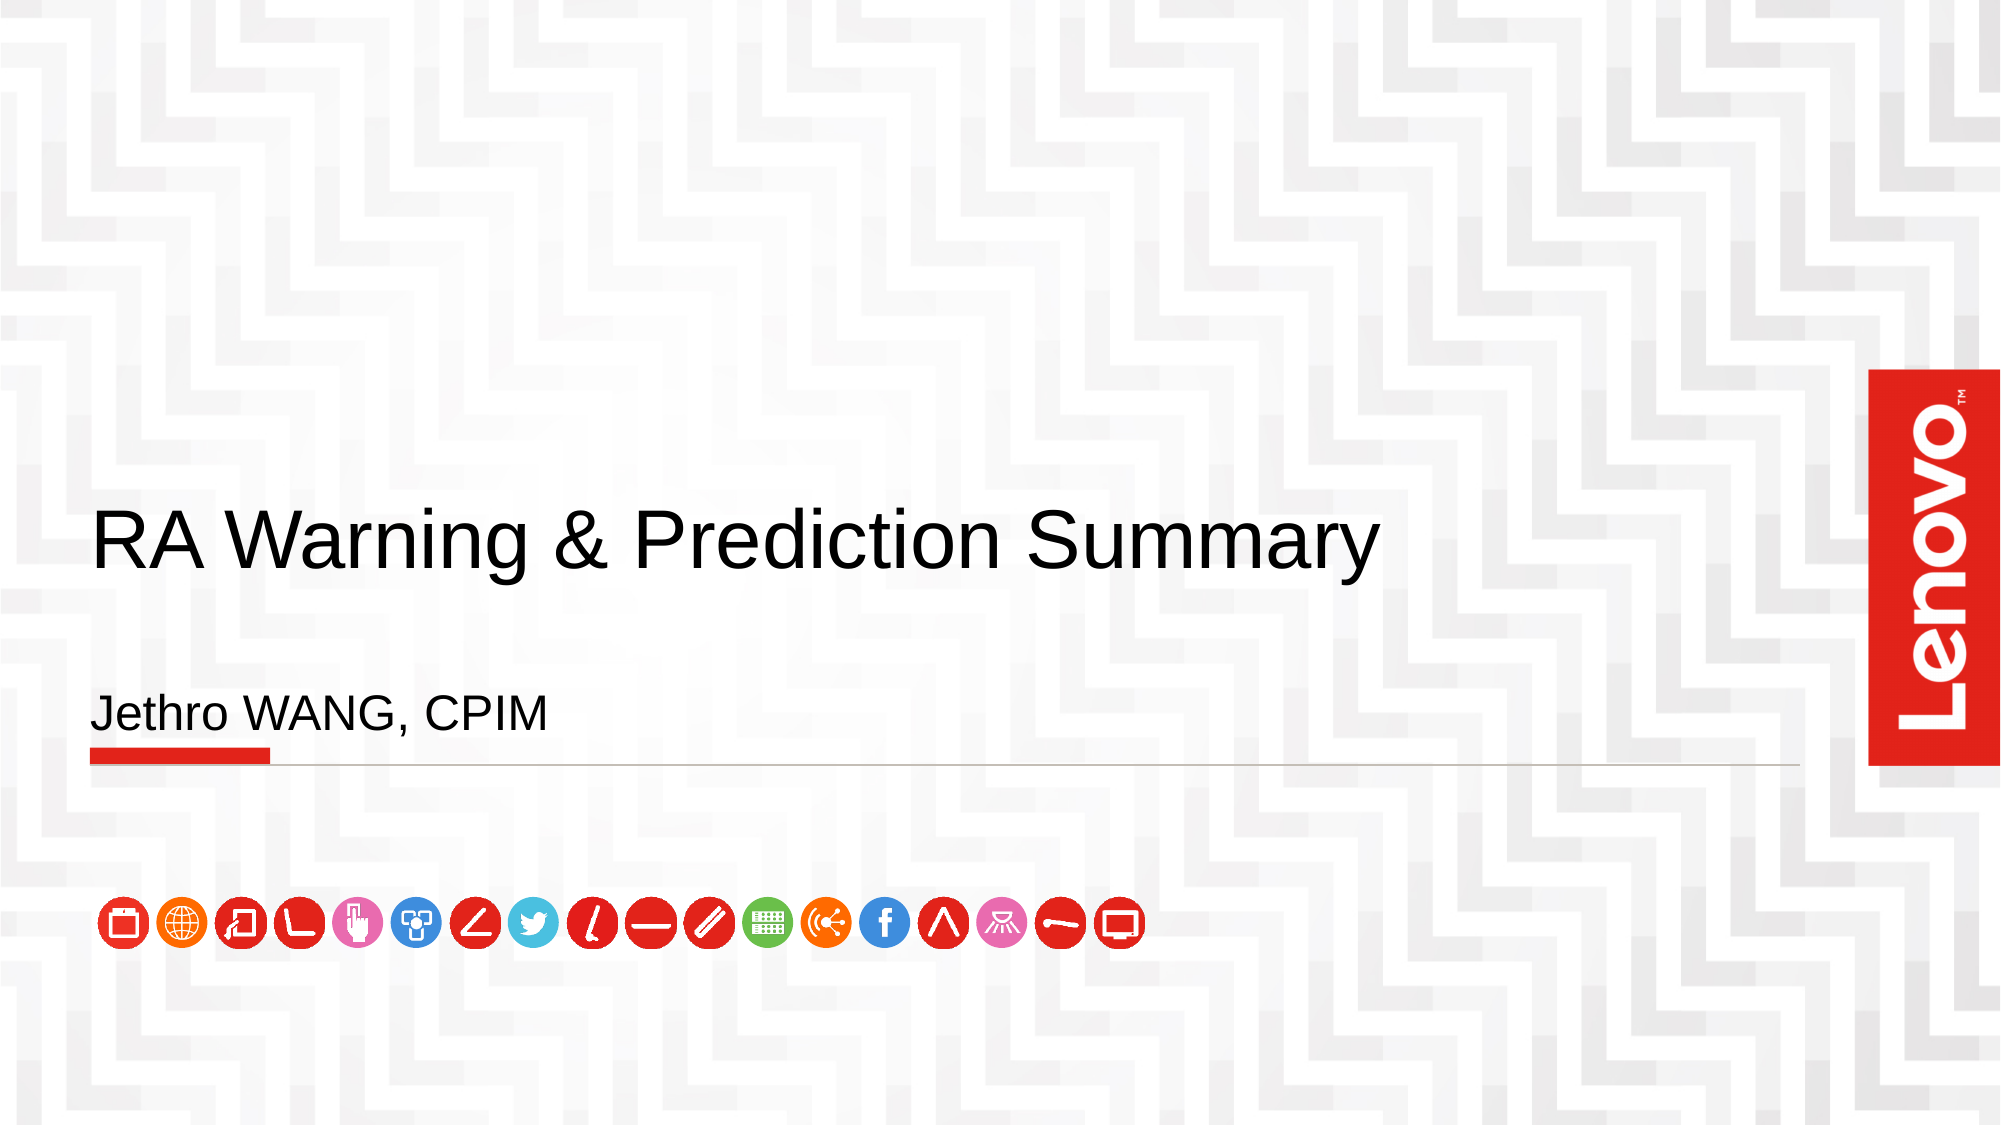

# RA Warning & Prediction Summary
Jethro WANG, CPIM